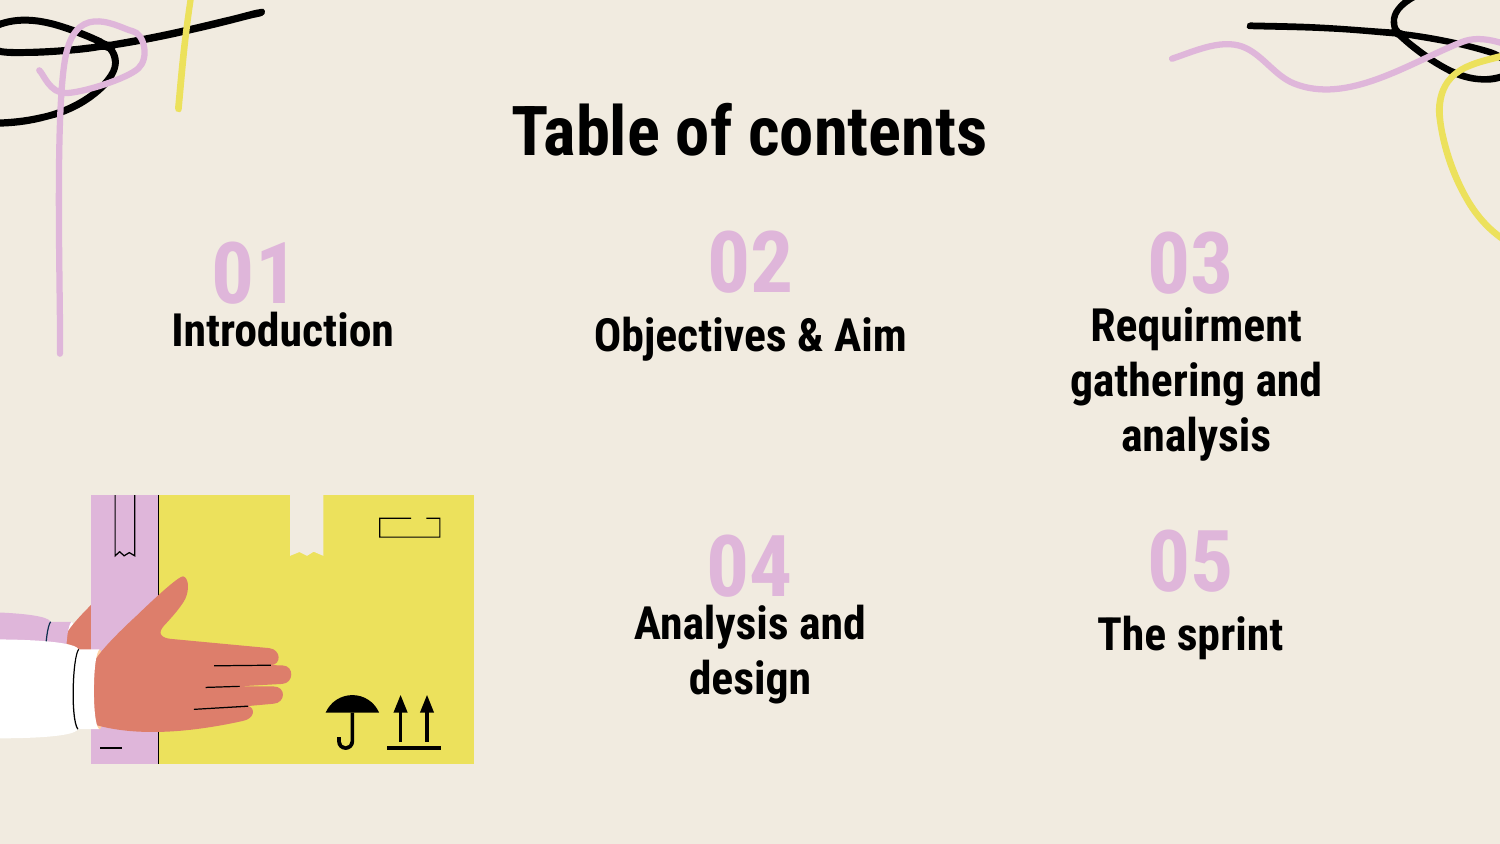

Table of contents
02
03
01
# Introduction
Objectives & Aim
Requirment gathering and analysis

05
04
The sprint
Analysis and design